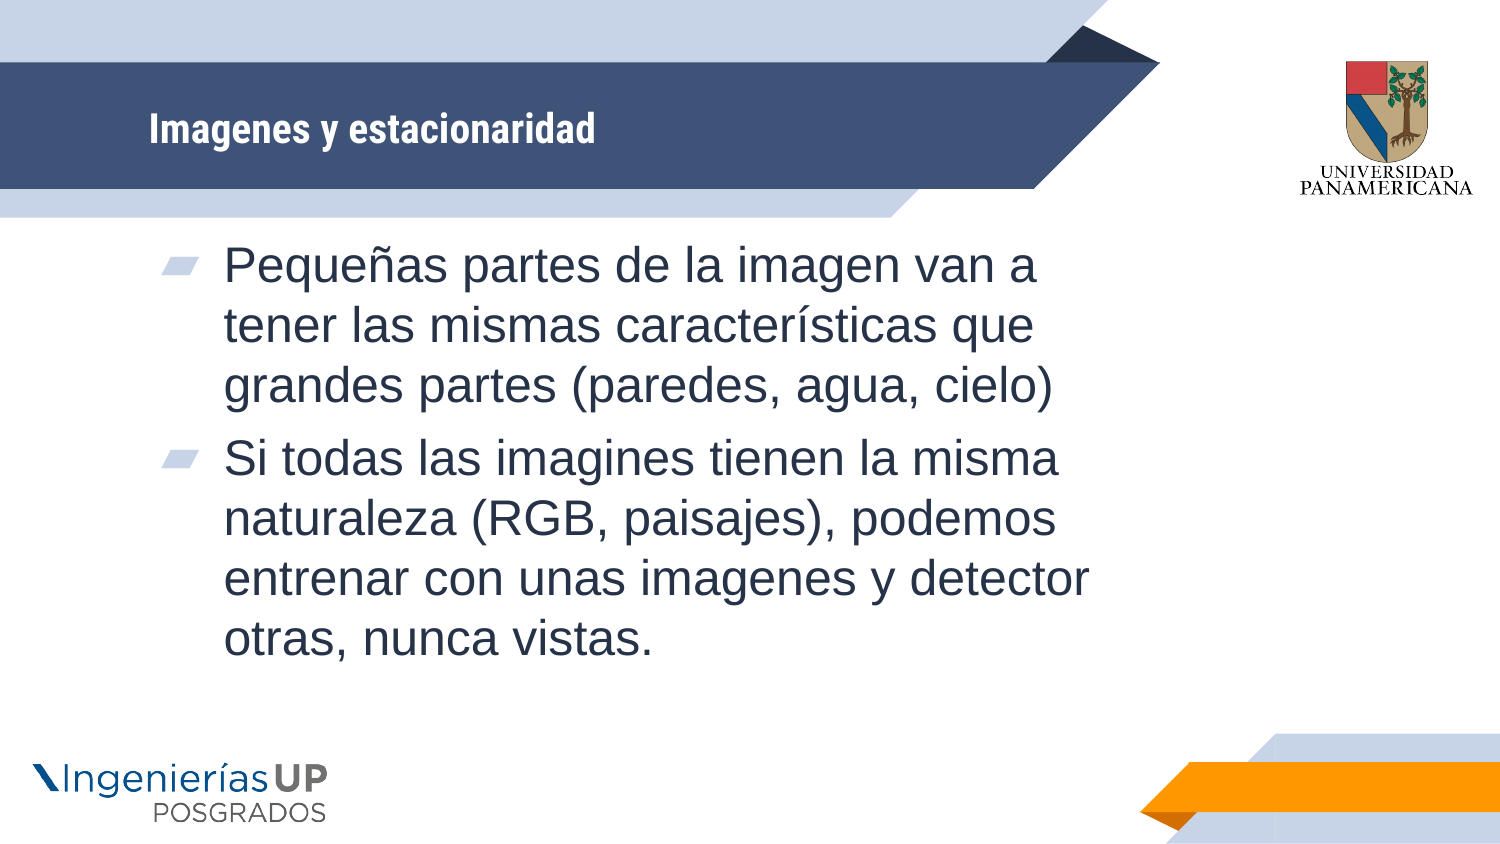

# Imagenes y estacionaridad
Pequeñas partes de la imagen van a tener las mismas características que grandes partes (paredes, agua, cielo)
Si todas las imagines tienen la misma naturaleza (RGB, paisajes), podemos entrenar con unas imagenes y detector otras, nunca vistas.